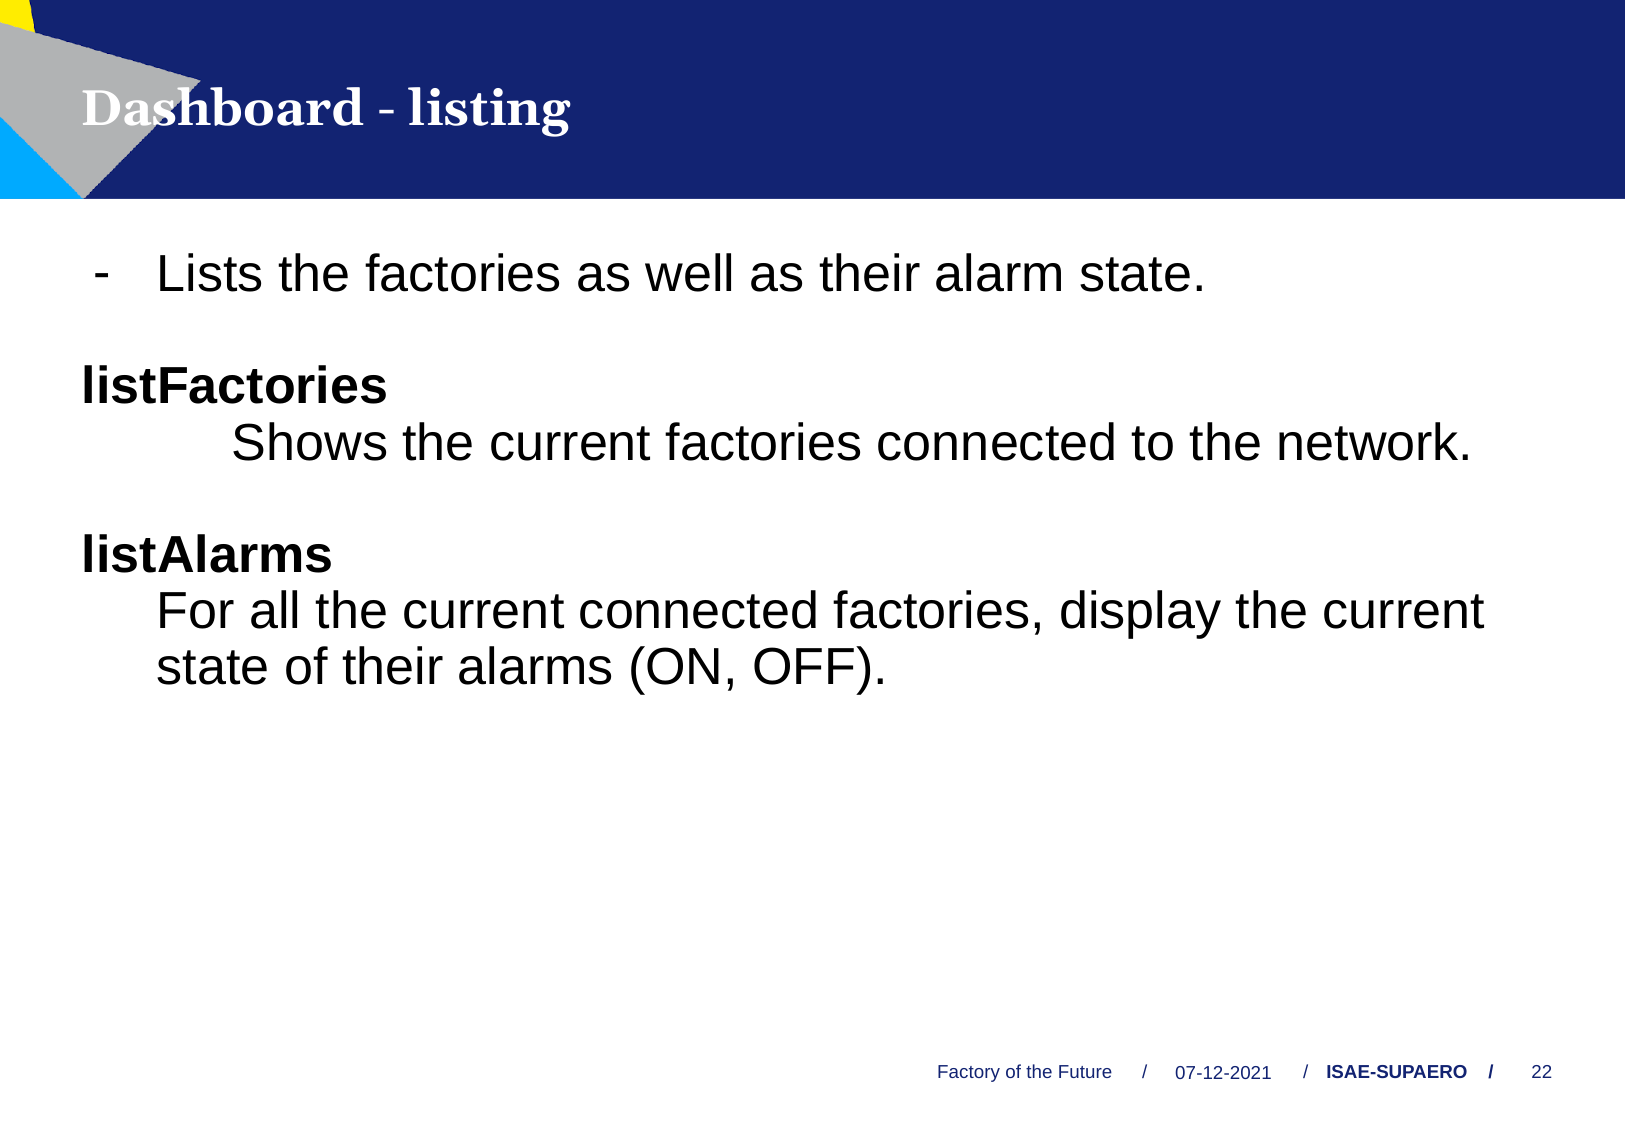

Dashboard - listing
Lists the factories as well as their alarm state.

listFactories
	Shows the current factories connected to the network.

listAlarms
For all the current connected factories, display the current state of their alarms (ON, OFF).
Factory of the Future

/
/
07-12-2021